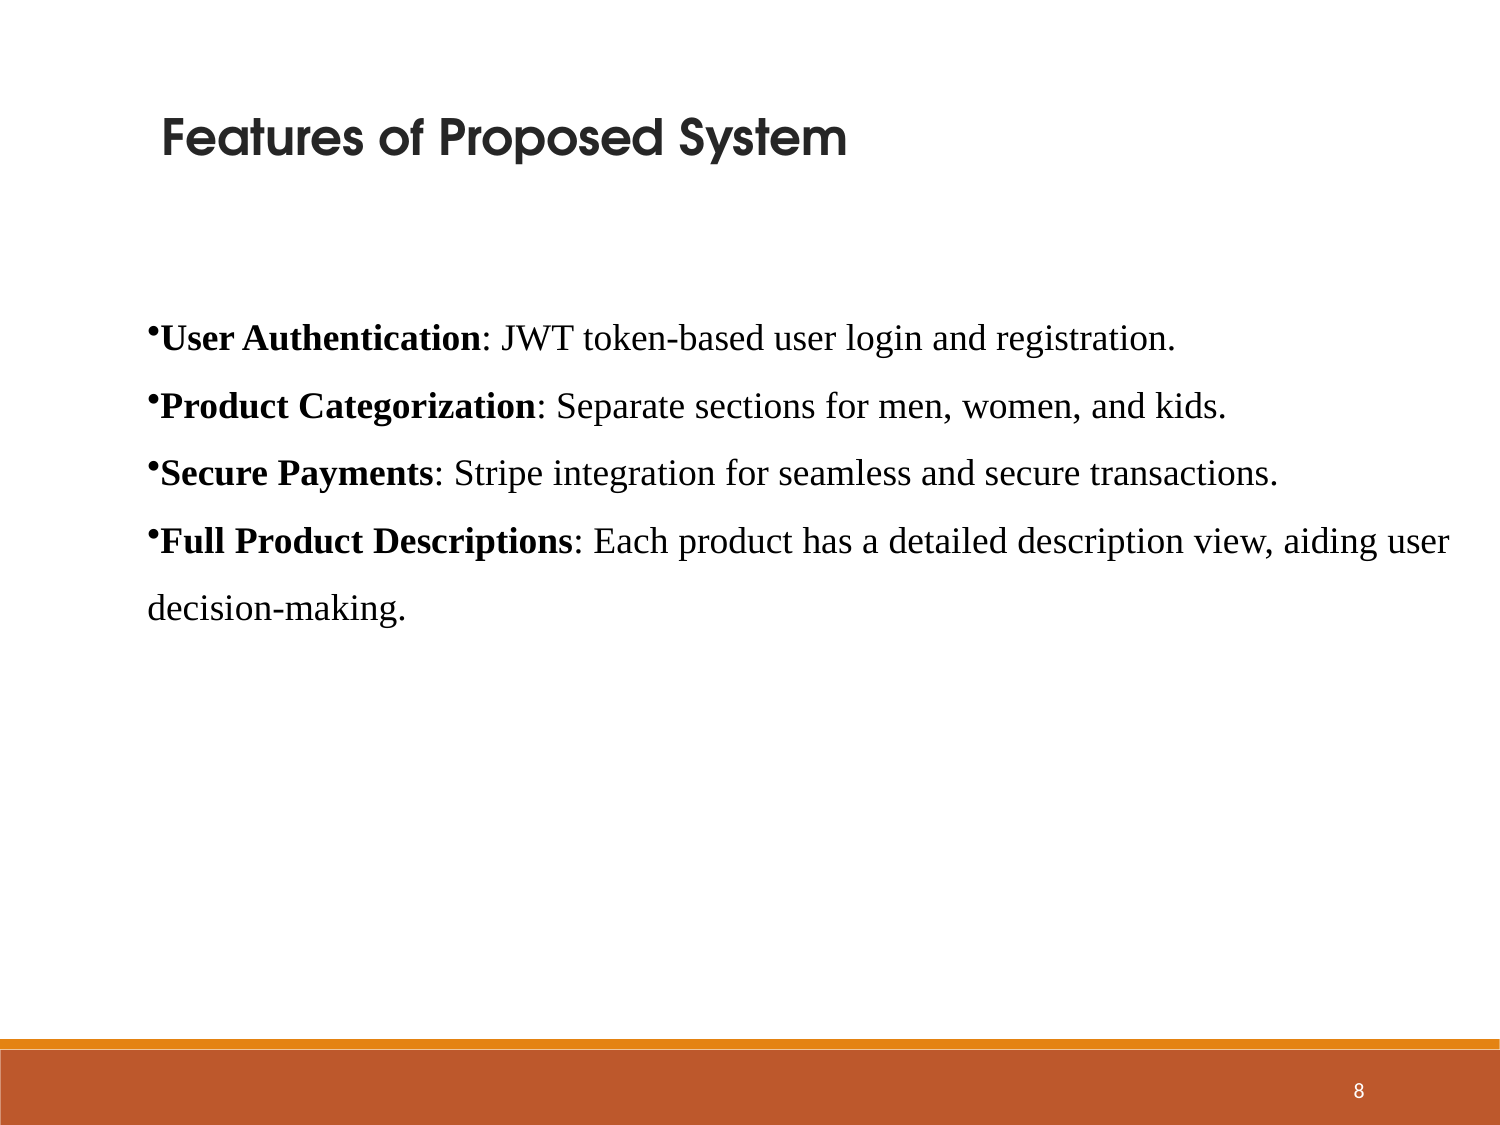

Features of Proposed System
User Authentication: JWT token-based user login and registration.
Product Categorization: Separate sections for men, women, and kids.
Secure Payments: Stripe integration for seamless and secure transactions.
Full Product Descriptions: Each product has a detailed description view, aiding user decision-making.
8